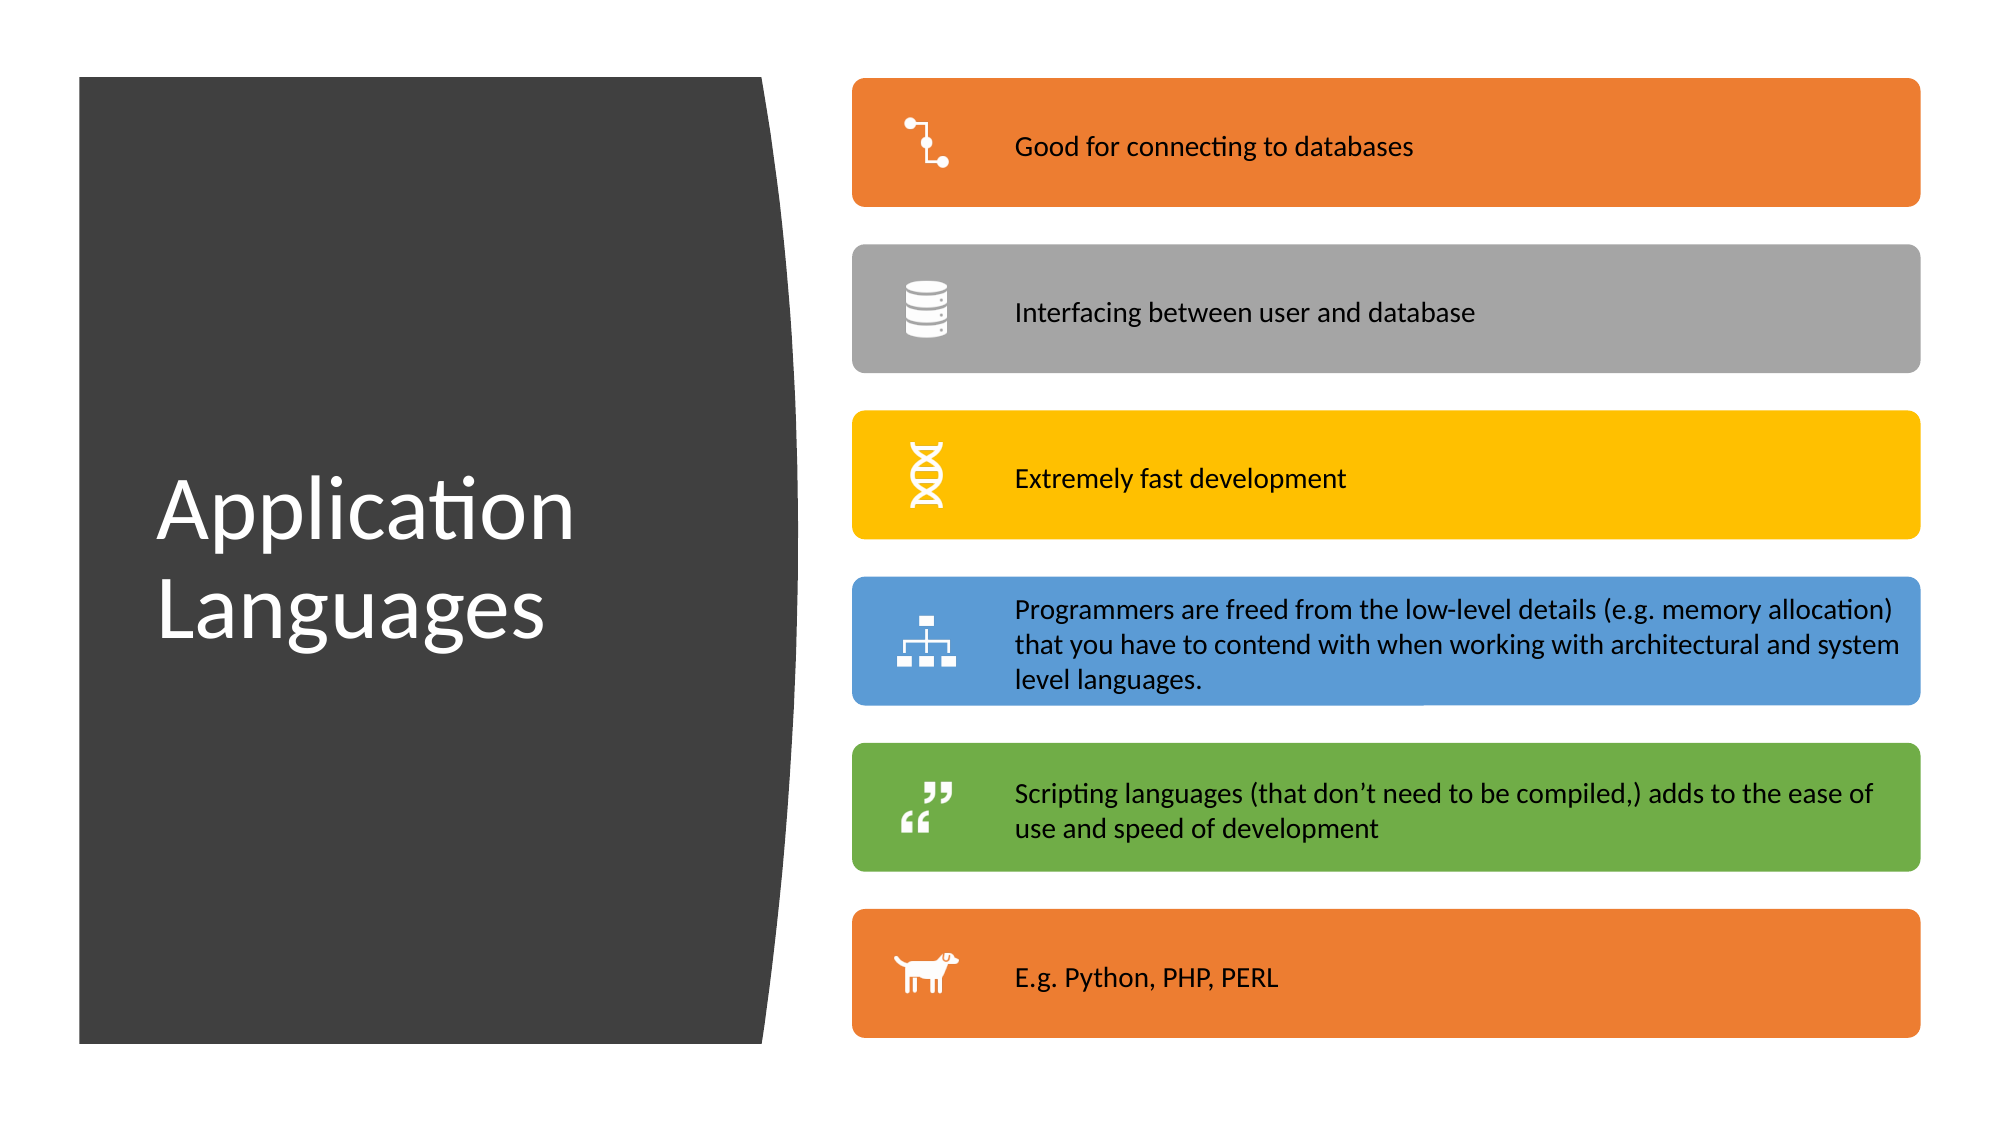

Good for connecting to databases
Interfacing between user and database
Extremely fast development
Programmers are freed from the low-level details (e.g. memory allocation) that you have to contend with when working with architectural and system level languages.
Scripting languages (that don’t need to be compiled,) adds to the ease of use and speed of development
E.g. Python, PHP, PERL

# Application Languages